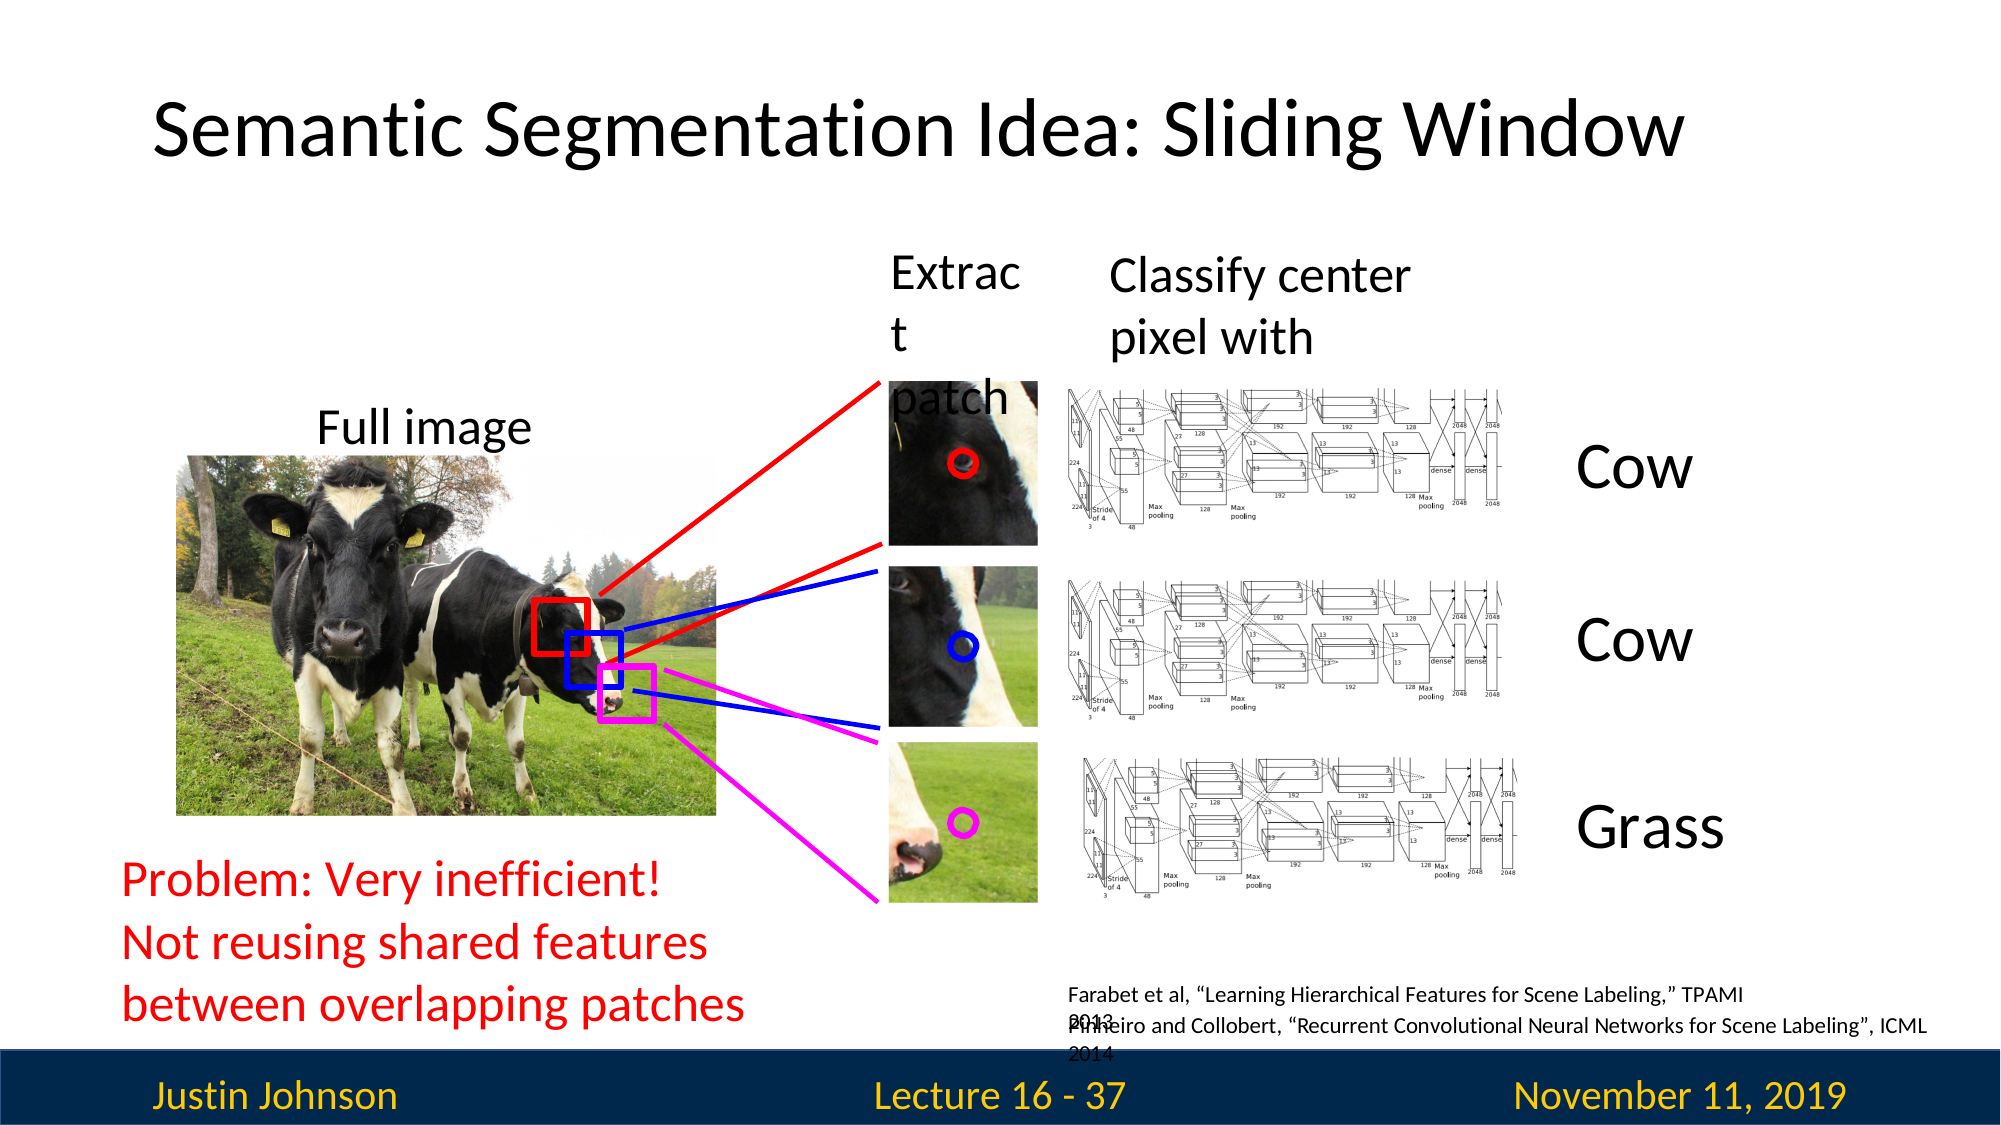

# Semantic Segmentation Idea: Sliding Window
Extract patch
Classify center pixel with CNN

Full image
Cow

Cow

Grass

Problem: Very inefficient! Not reusing shared features between overlapping patches
Farabet et al, “Learning Hierarchical Features for Scene Labeling,” TPAMI 2013
Pinheiro and Collobert, “Recurrent Convolutional Neural Networks for Scene Labeling”, ICML 2014
Justin Johnson
November 11, 2019
Lecture 16 - 37